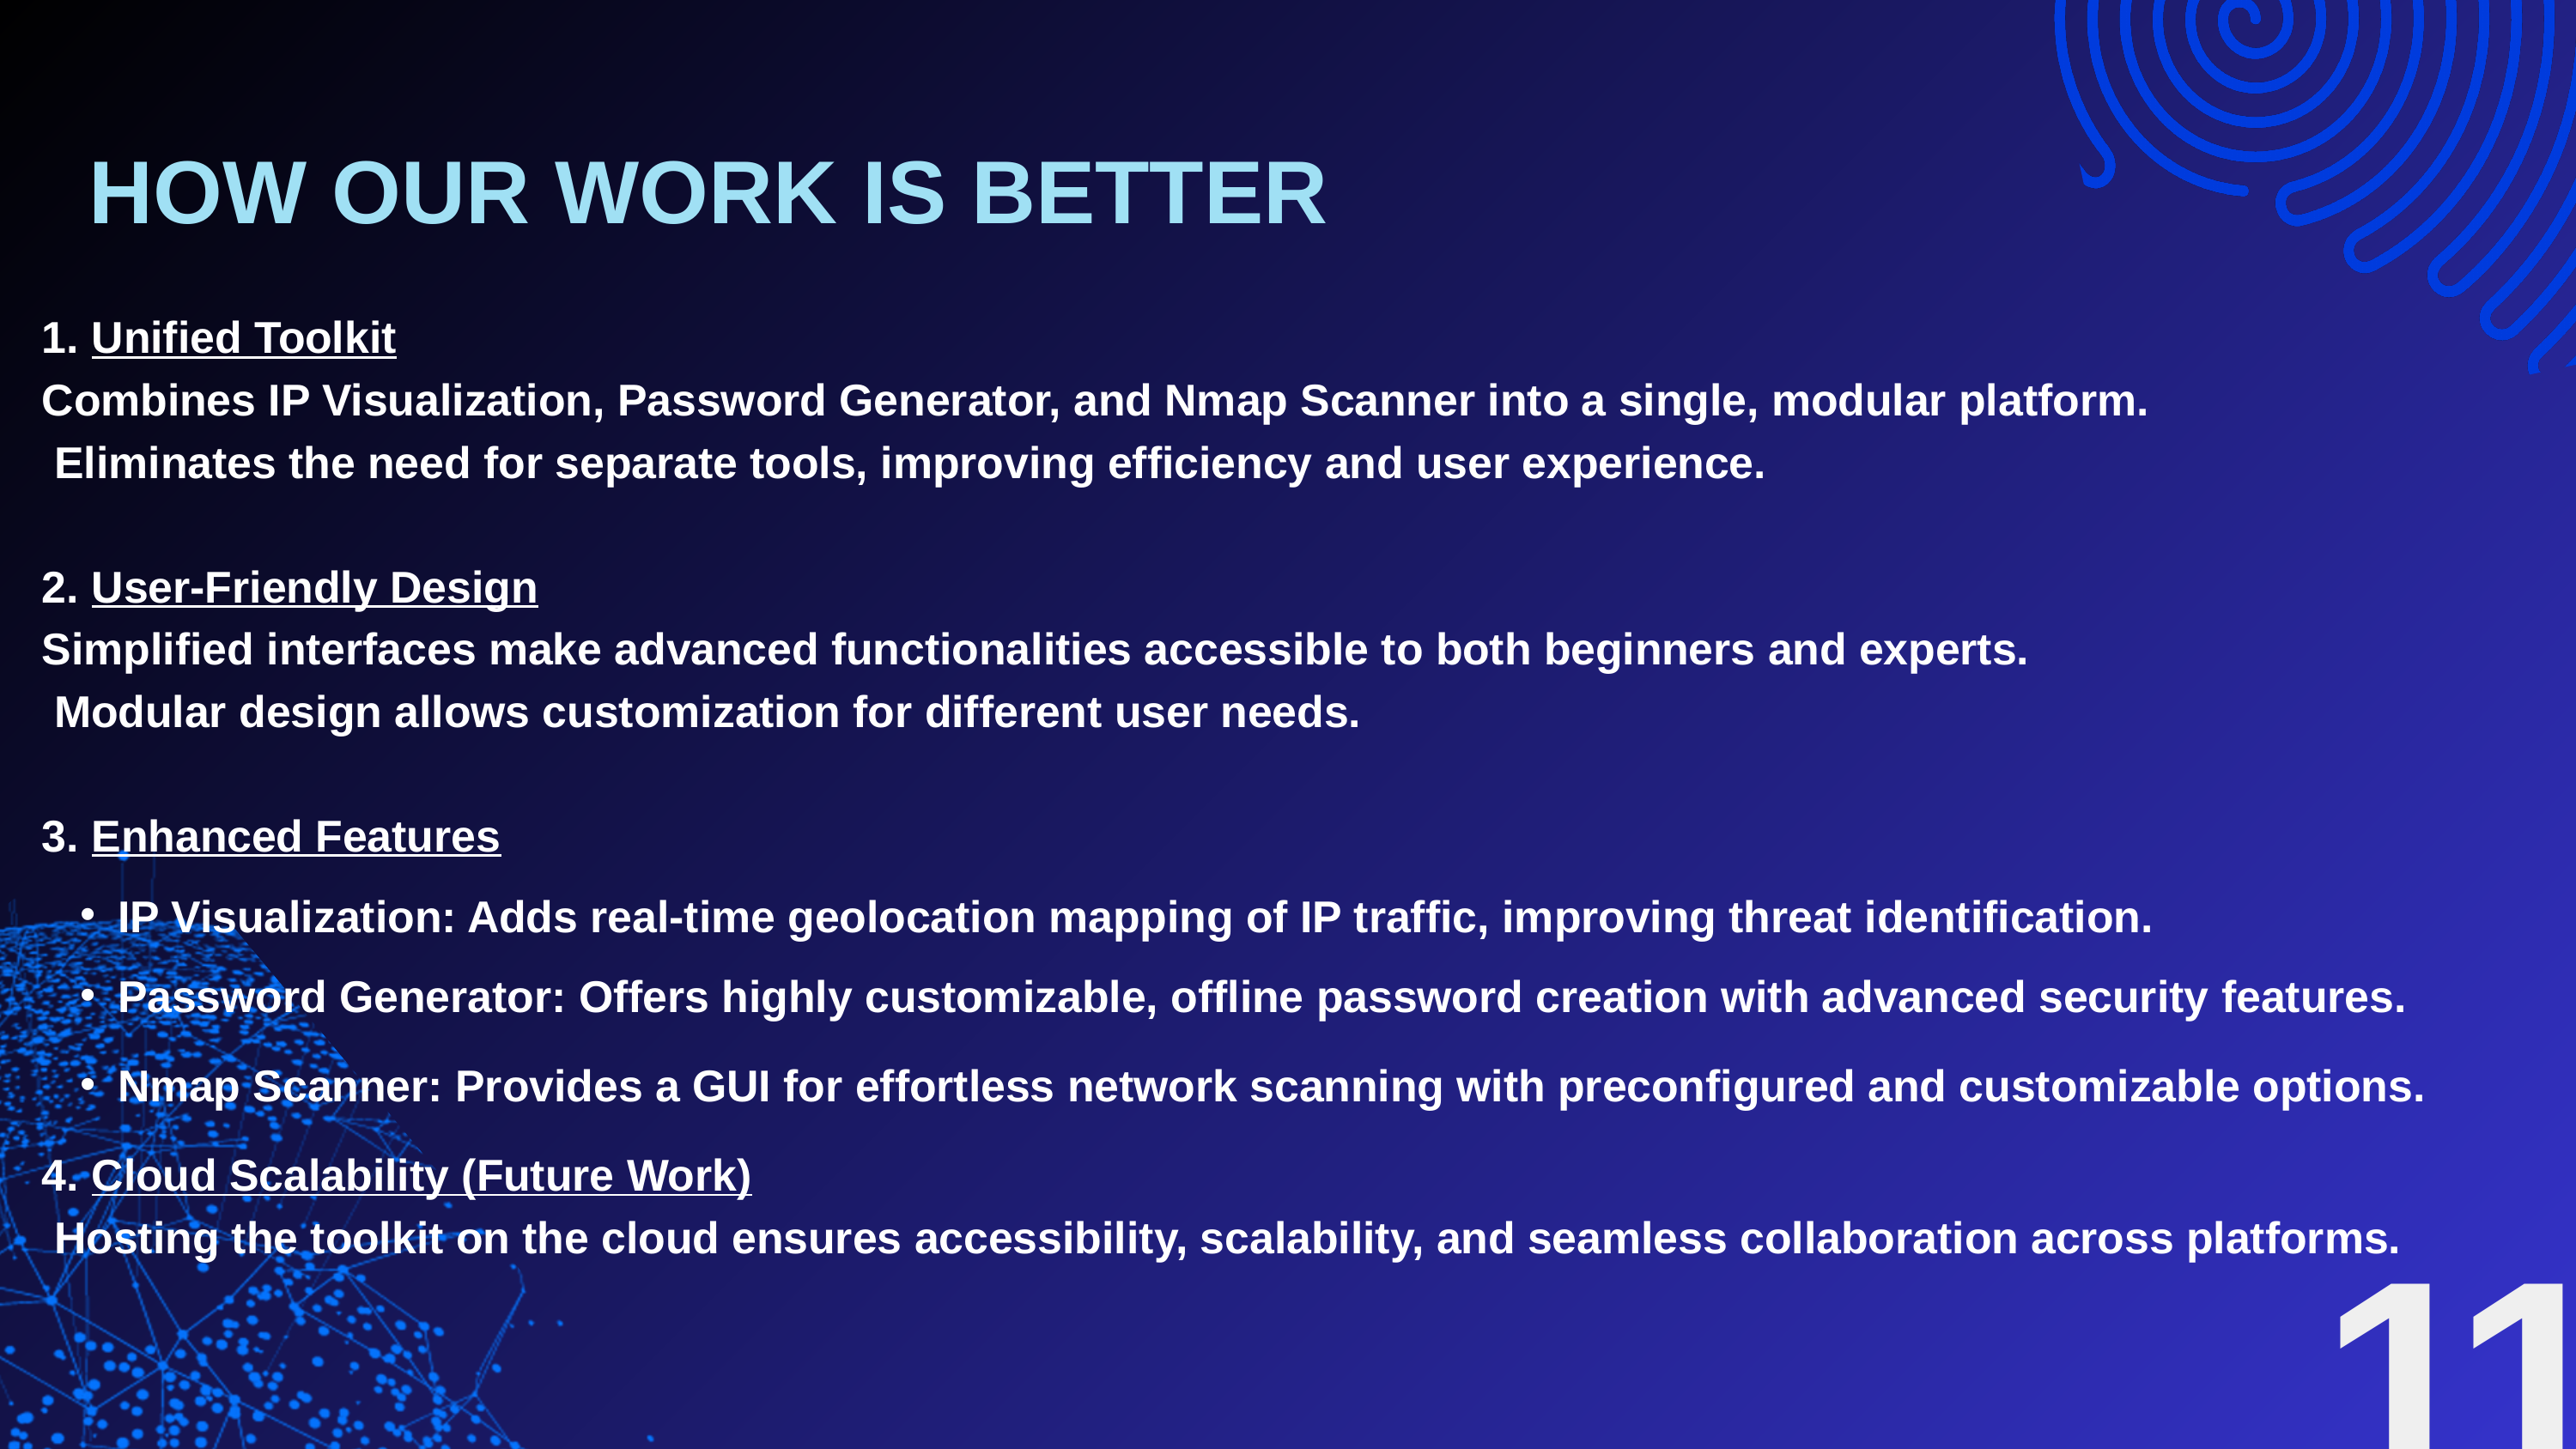

HOW OUR WORK IS BETTER

1. Unified Toolkit
Combines IP Visualization, Password Generator, and Nmap Scanner into a single, modular platform.
 Eliminates the need for separate tools, improving efficiency and user experience.

2. User-Friendly Design
Simplified interfaces make advanced functionalities accessible to both beginners and experts.
 Modular design allows customization for different user needs.

3. Enhanced Features
IP Visualization: Adds real-time geolocation mapping of IP traffic, improving threat identification.
Password Generator: Offers highly customizable, offline password creation with advanced security features.
Nmap Scanner: Provides a GUI for effortless network scanning with preconfigured and customizable options.
4. Cloud Scalability (Future Work)
 Hosting the toolkit on the cloud ensures accessibility, scalability, and seamless collaboration across platforms.

11